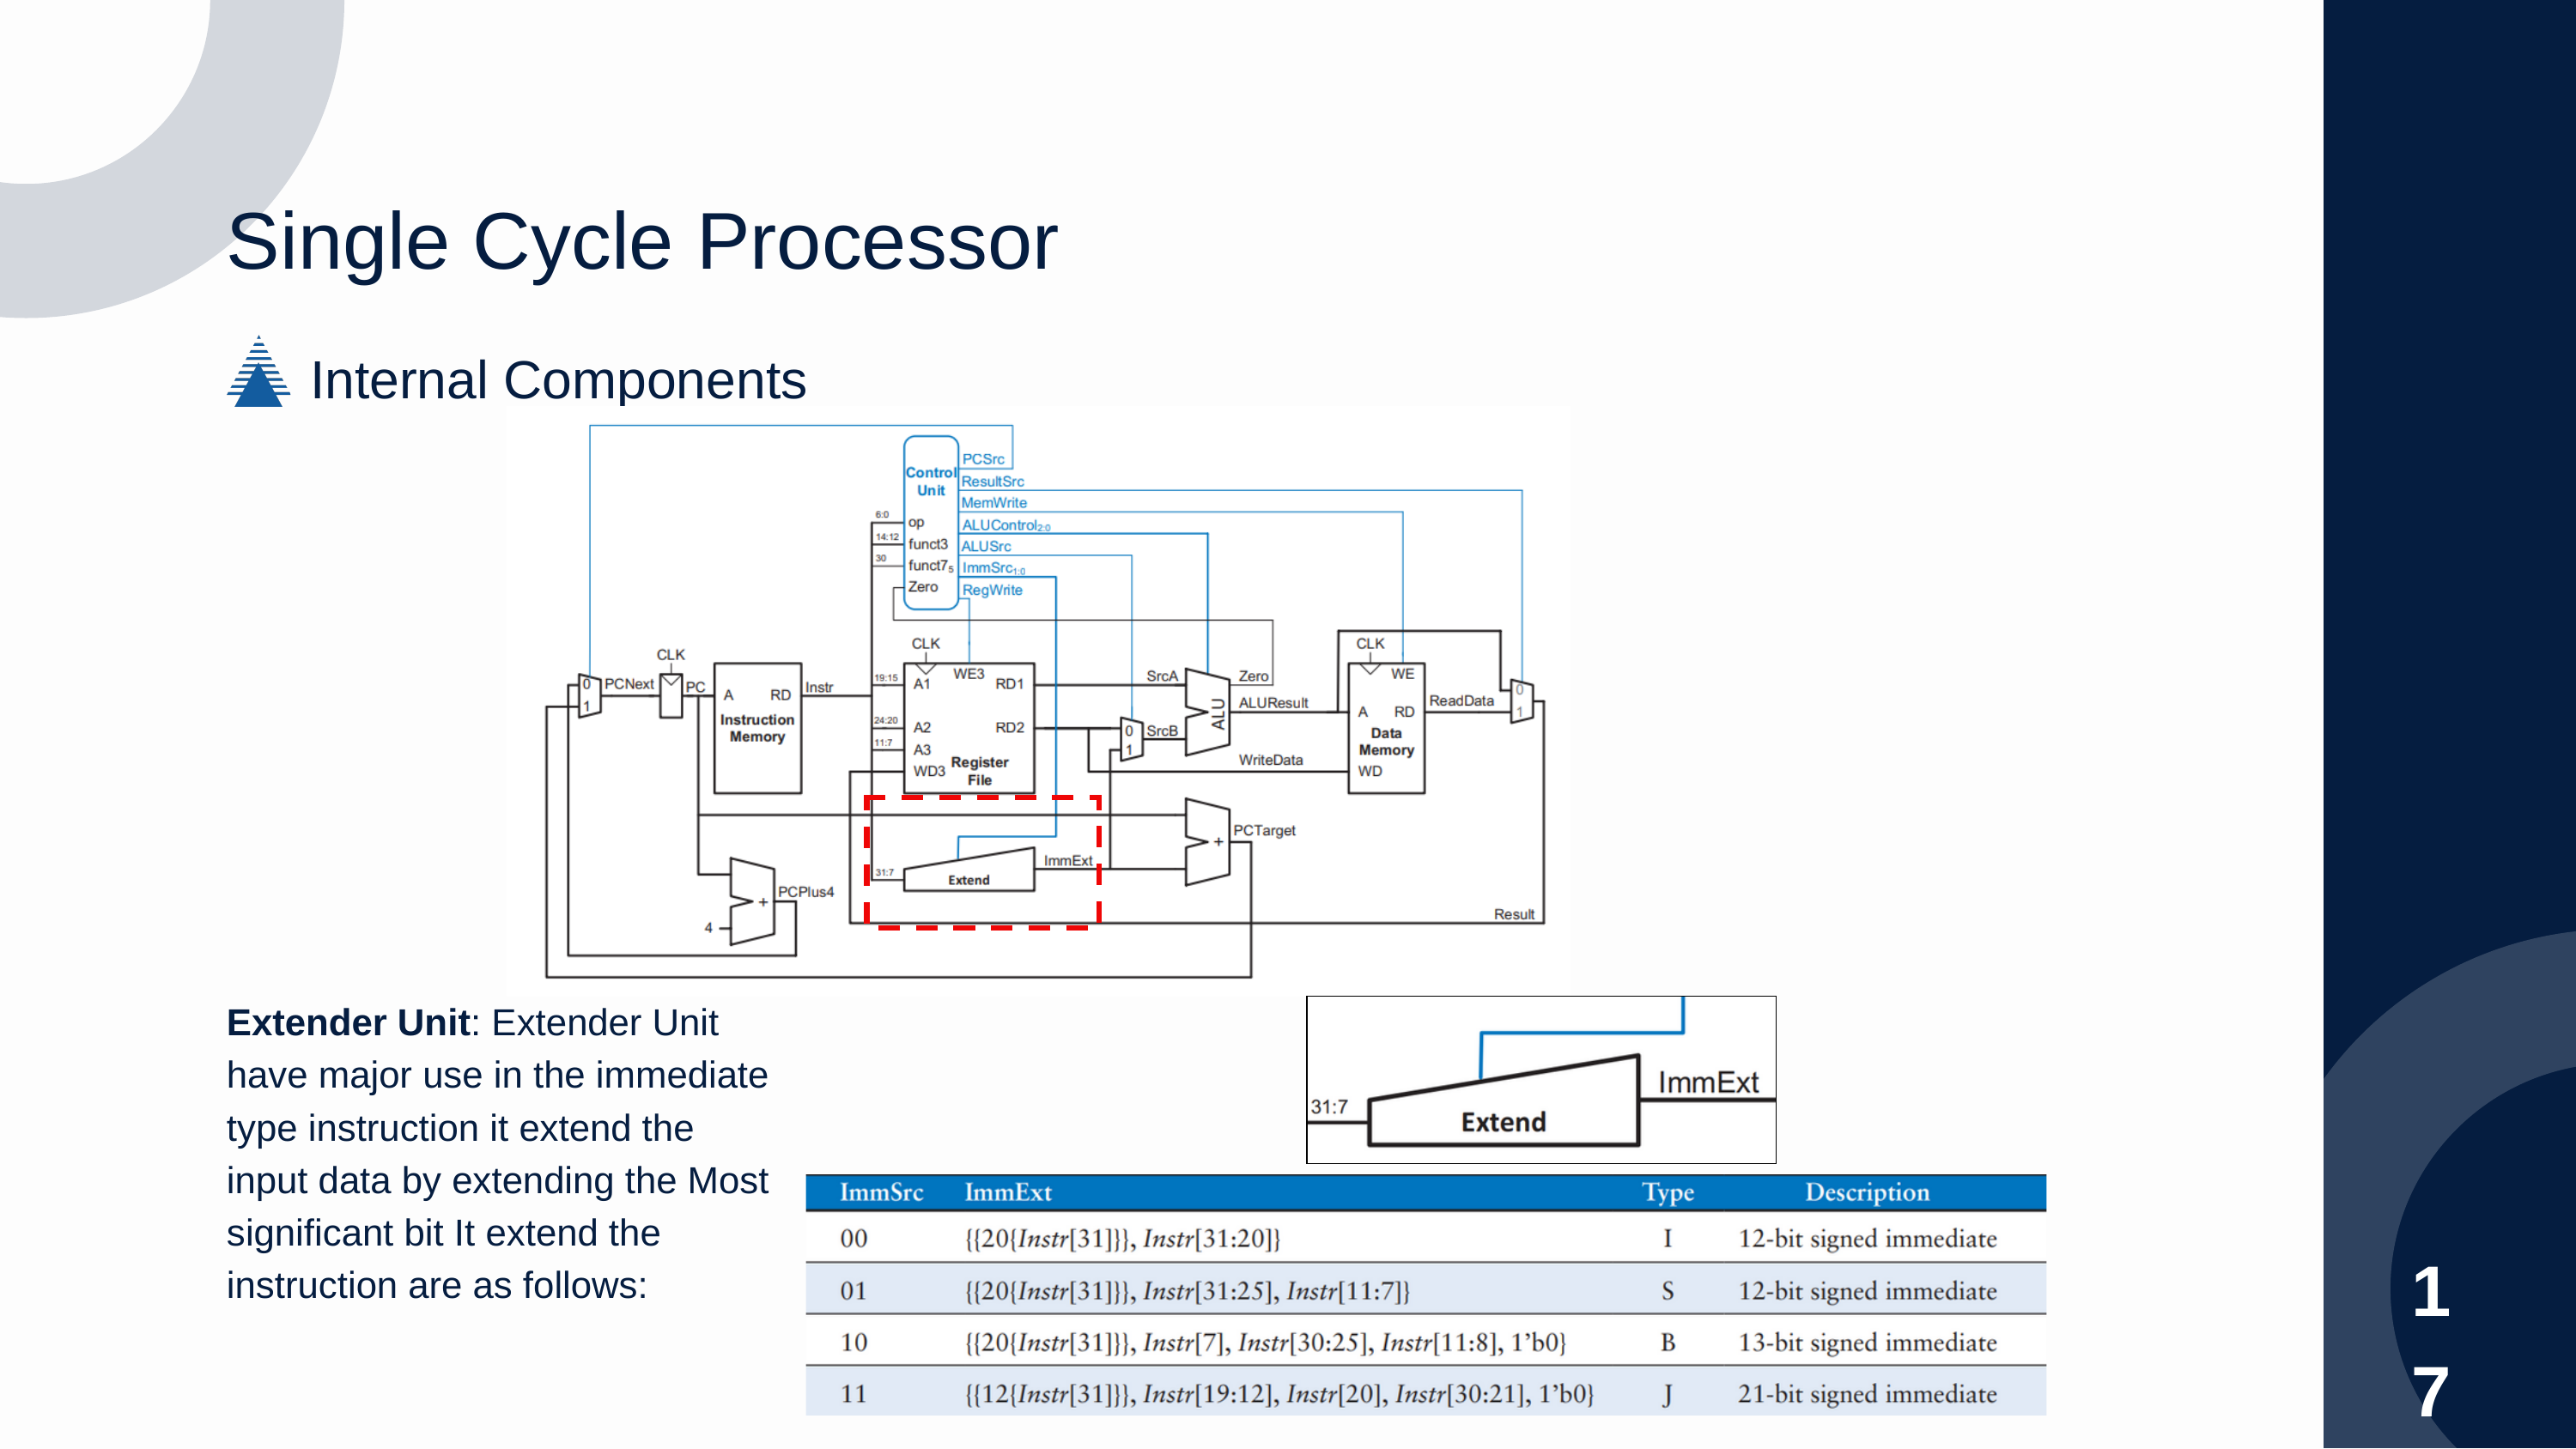

Single Cycle Processor
Internal Components

Extender Unit: Extender Unit have major use in the immediate type instruction it extend the input data by extending the Most significant bit It extend the instruction are as follows:

17